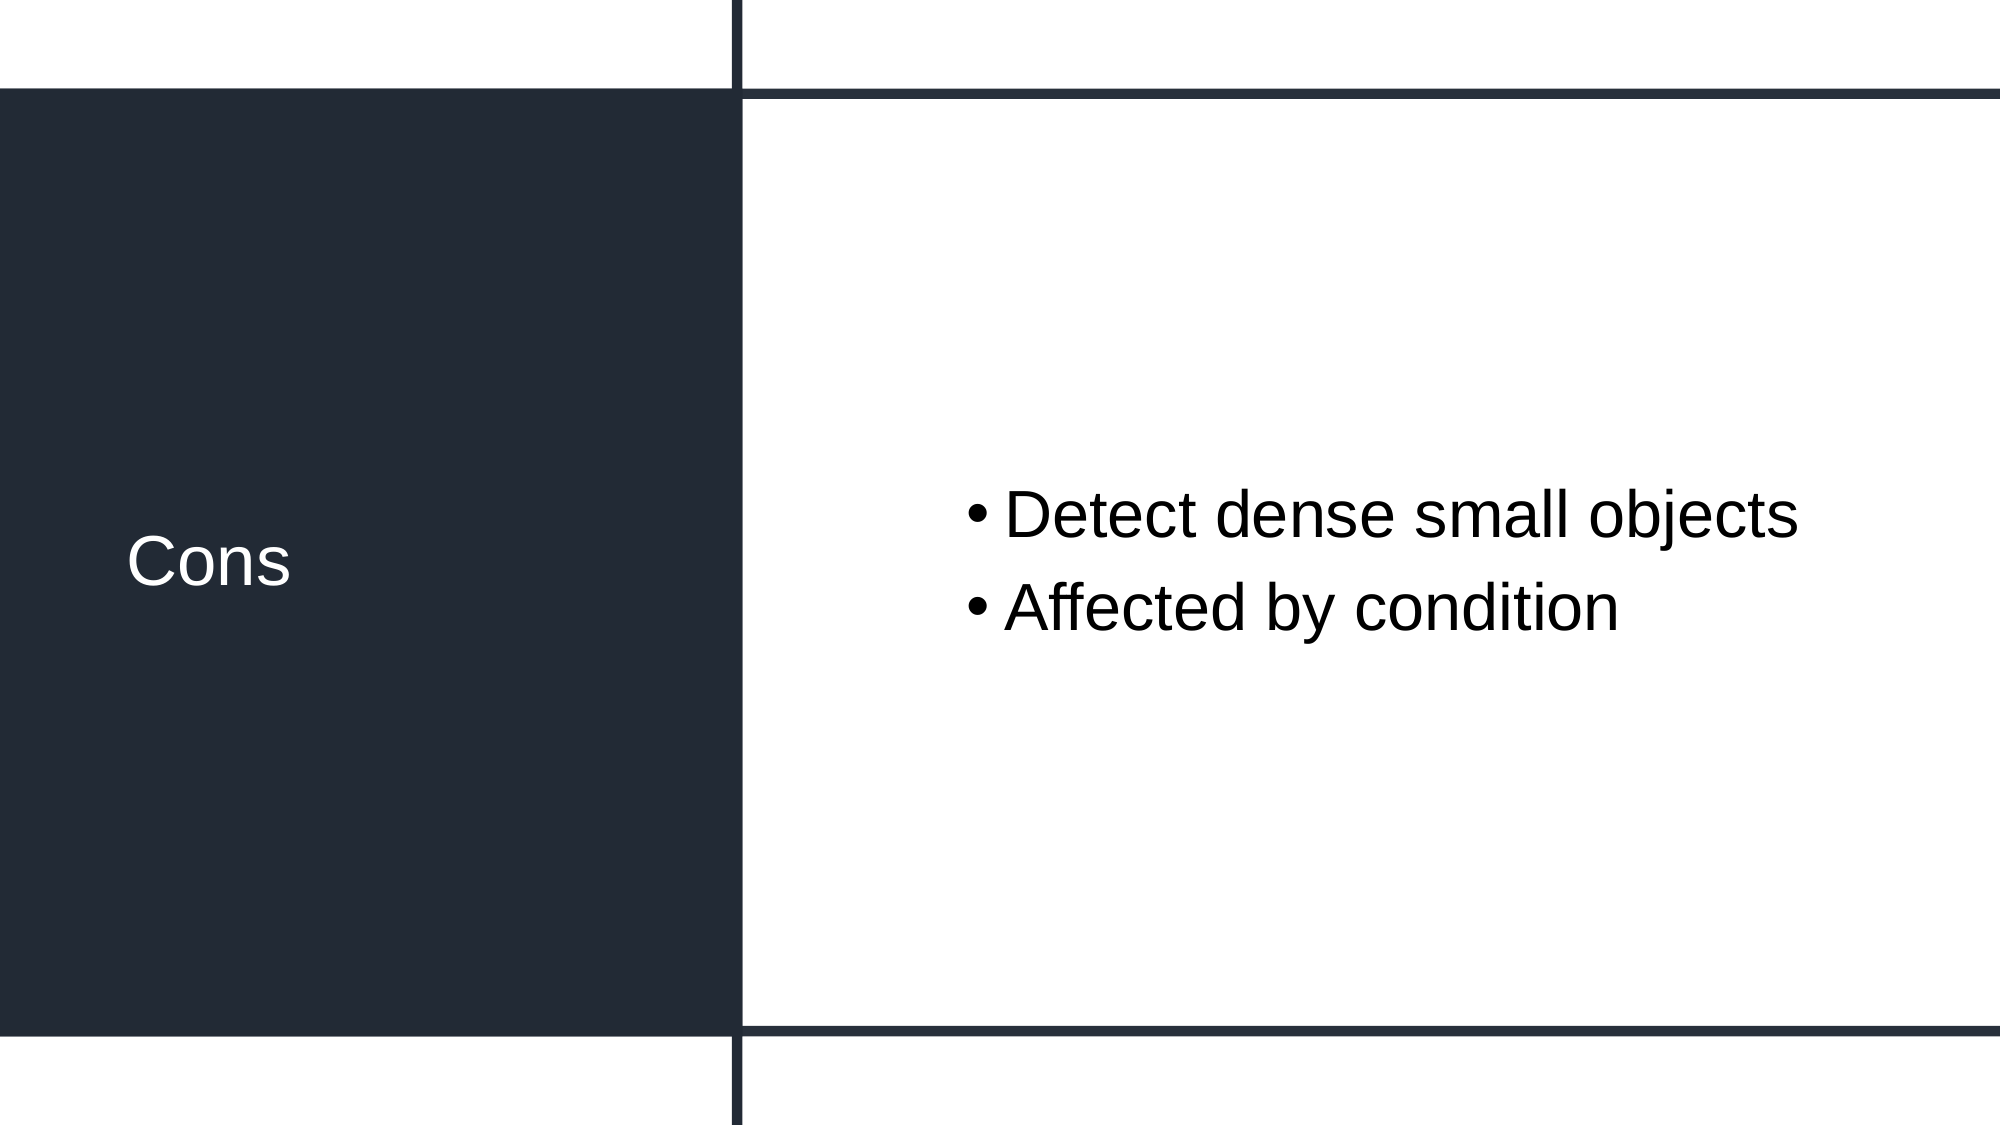

# Cons
Detect dense small objects
Affected by condition